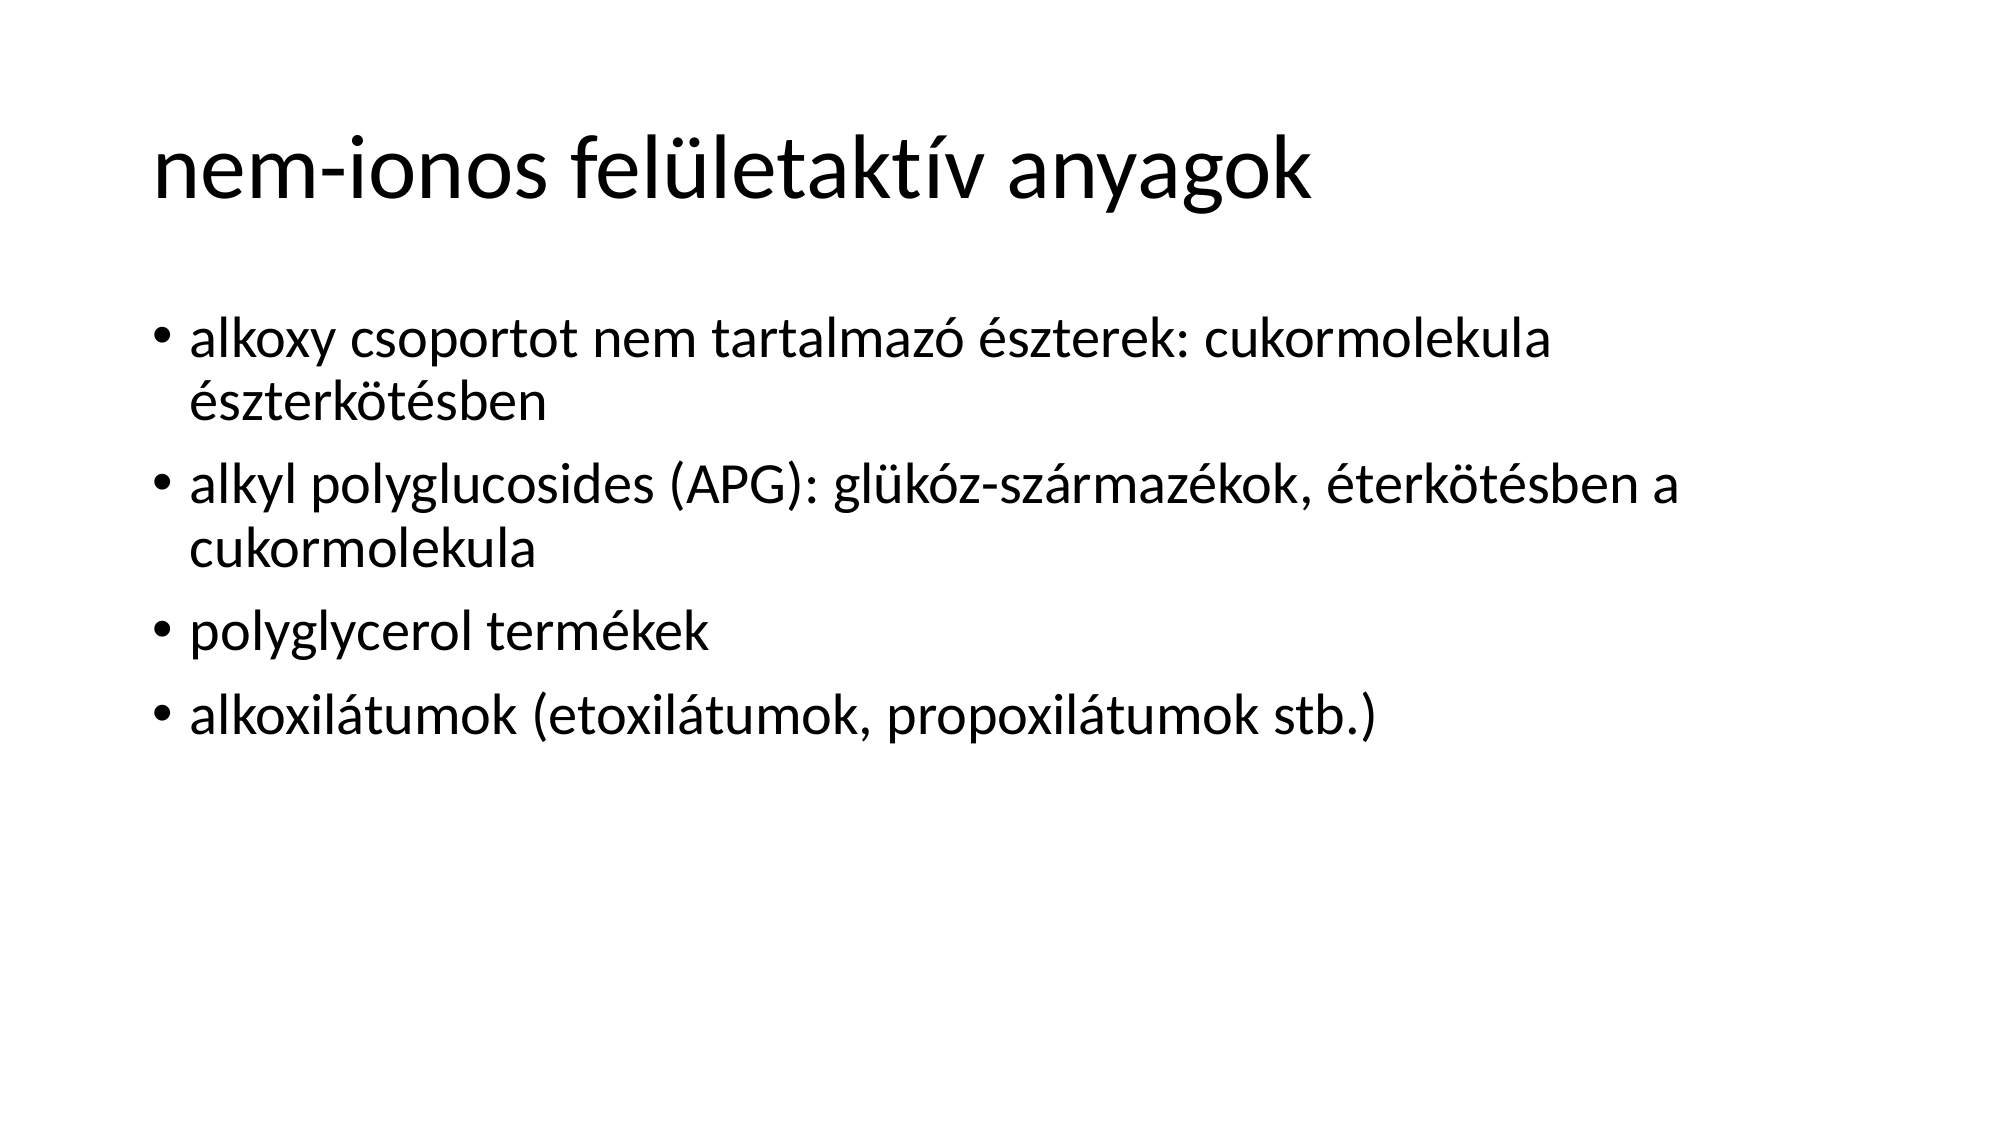

# nem-ionos felületaktív anyagok
alkoxy csoportot nem tartalmazó észterek: cukormolekula észterkötésben
alkyl polyglucosides (APG): glükóz-származékok, éterkötésben a cukormolekula
polyglycerol termékek
alkoxilátumok (etoxilátumok, propoxilátumok stb.)